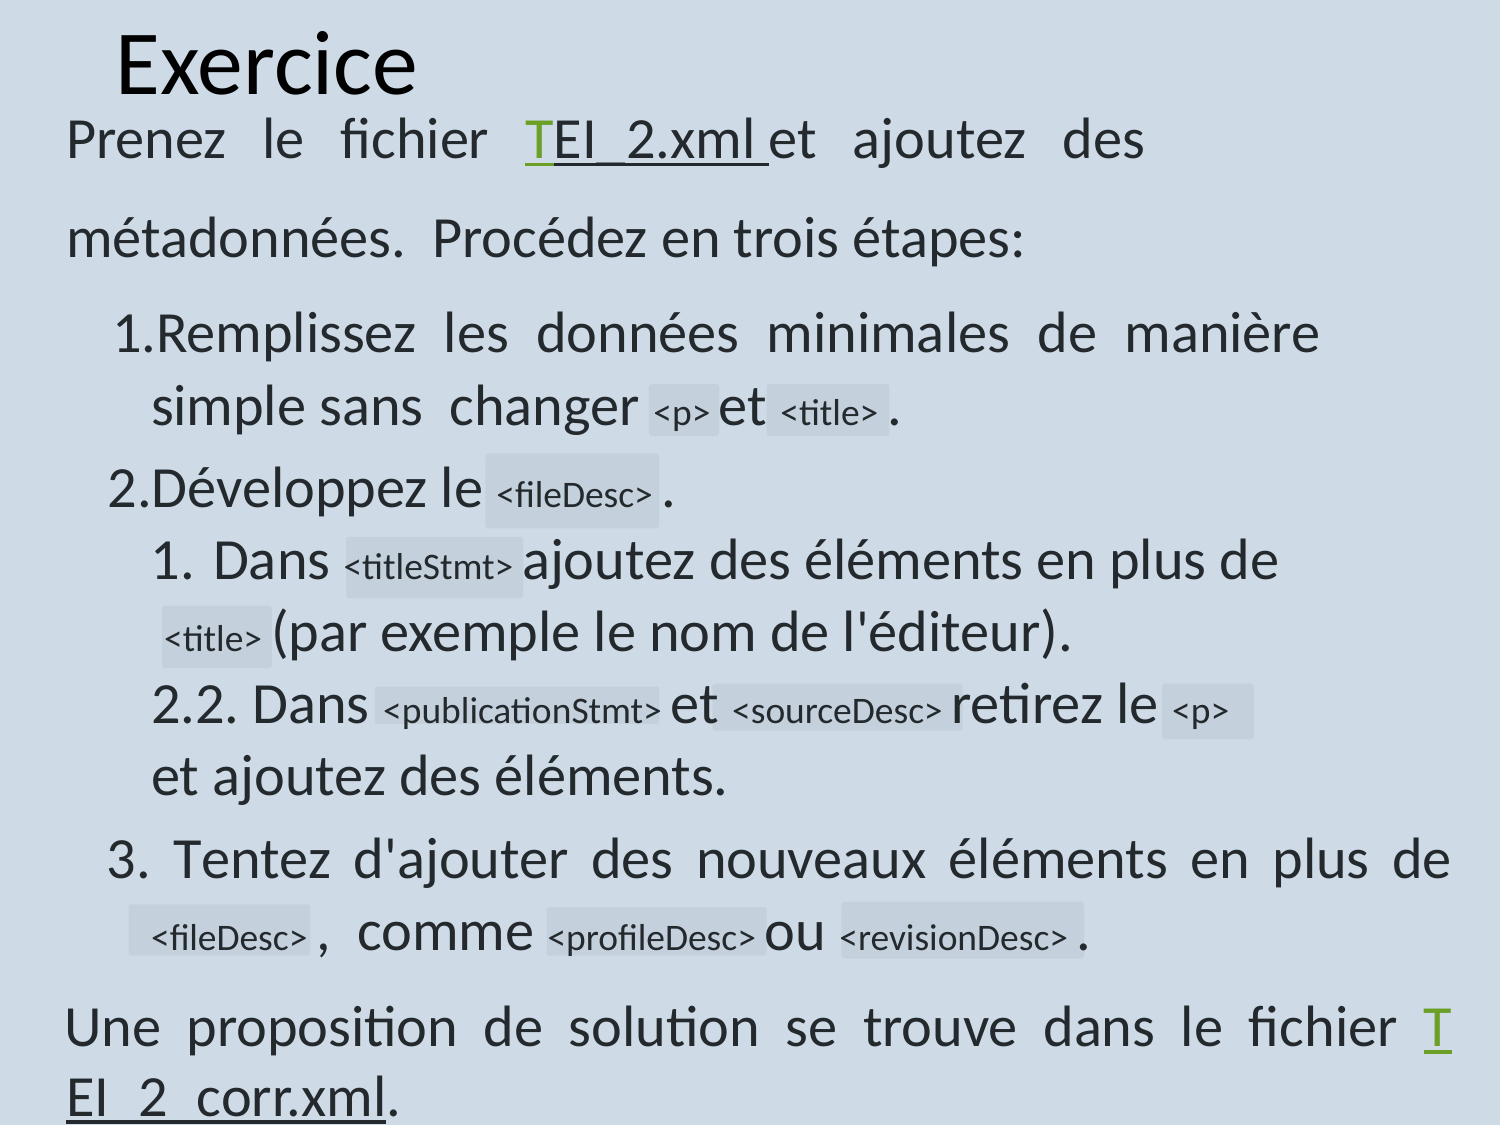

# Exercice
Prenez le fichier TEI_2.xml et ajoutez des  métadonnées.  Procédez en trois étapes:
Remplissez les données minimales de manière simple sans  changer <p> et <title> .
Développez le <fileDesc> .
Dans <titleStmt> ajoutez des éléments en plus de
<title> (par exemple le nom de l'éditeur).
2.2. Dans <publicationStmt> et <sourceDesc> retirez le <p>
et ajoutez des éléments.
3. Tentez d'ajouter des nouveaux éléments en plus de <fileDesc> ,  comme <profileDesc> ou <revisionDesc> .
Une proposition de solution se trouve dans le fichier TEI_2_corr.xml.